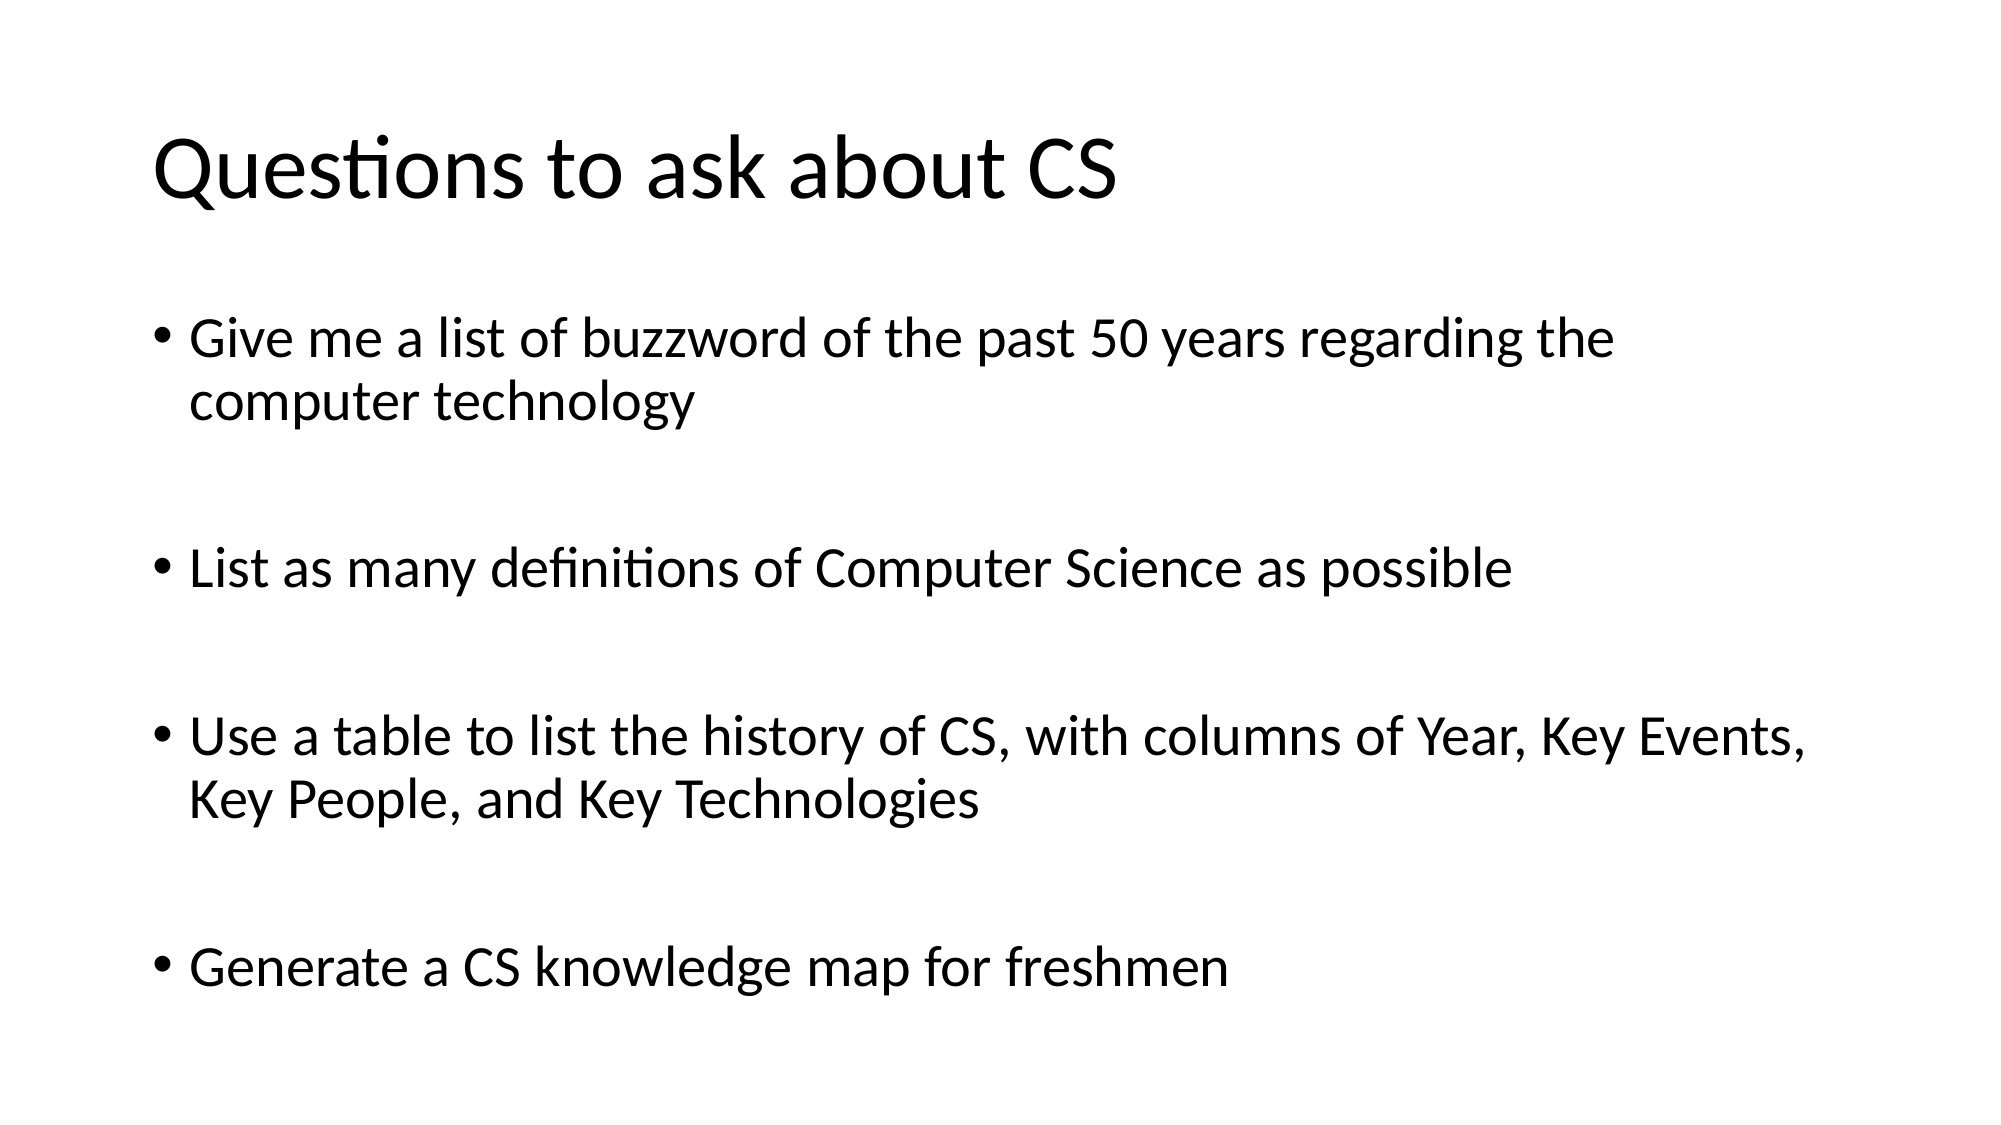

# Questions to ask about CS
Give me a list of buzzword of the past 50 years regarding the computer technology

List as many definitions of Computer Science as possible

Use a table to list the history of CS, with columns of Year, Key Events, Key People, and Key Technologies

Generate a CS knowledge map for freshmen